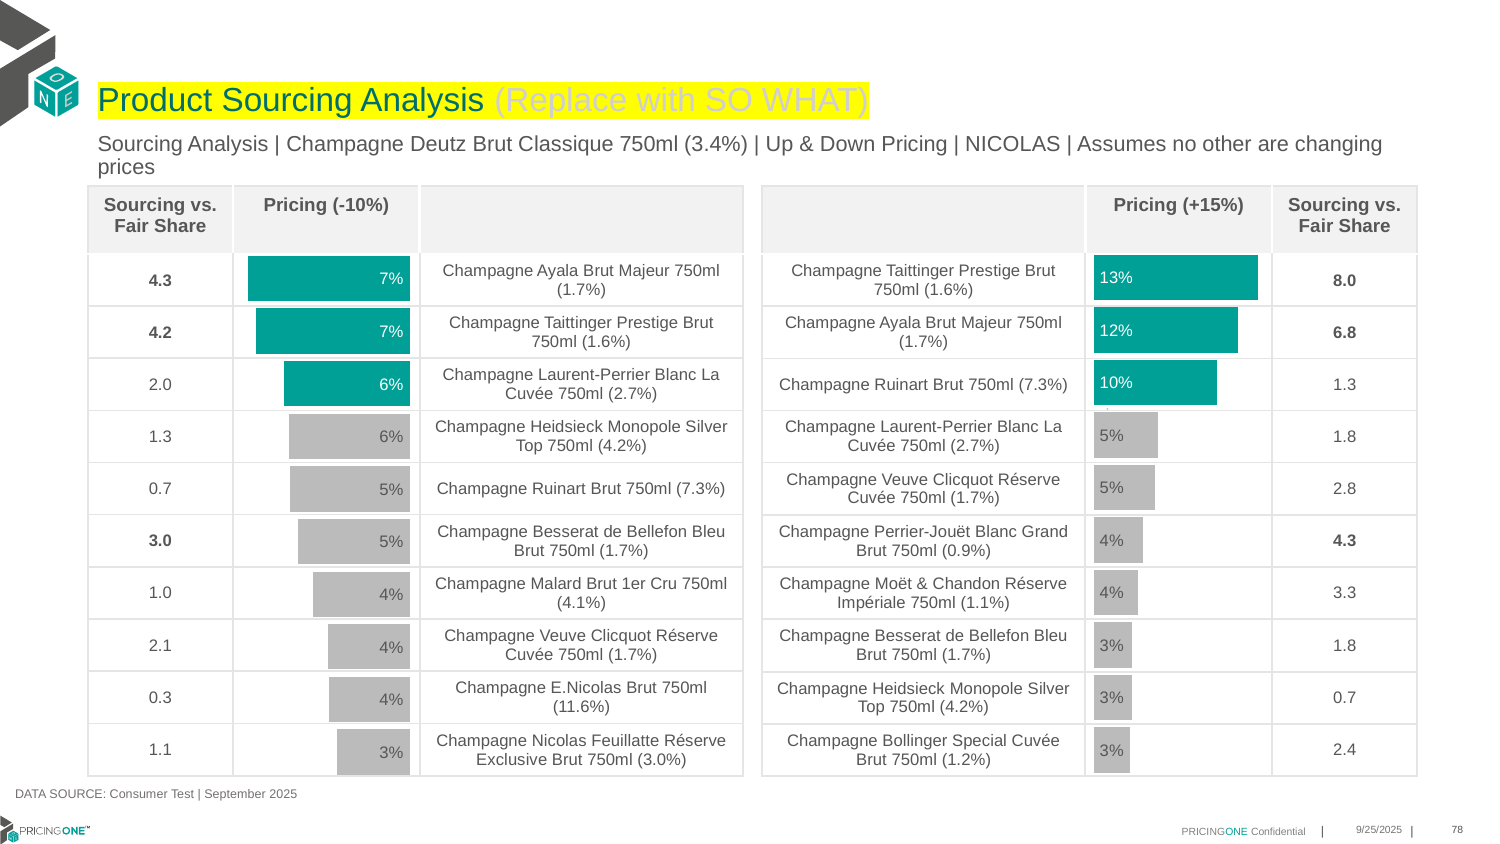

# Product Sourcing Analysis (Replace with SO WHAT)
Sourcing Analysis | Champagne Deutz Brut Classique 750ml (3.4%) | Up & Down Pricing | NICOLAS | Assumes no other are changing prices
| Sourcing vs. Fair Share | Pricing (-10%) |  |
| --- | --- | --- |
| 4.3 |  | Champagne Ayala Brut Majeur 750ml (1.7%) |
| 4.2 |  | Champagne Taittinger Prestige Brut 750ml (1.6%) |
| 2.0 |  | Champagne Laurent-Perrier Blanc La Cuvée 750ml (2.7%) |
| 1.3 |  | Champagne Heidsieck Monopole Silver Top 750ml (4.2%) |
| 0.7 |  | Champagne Ruinart Brut 750ml (7.3%) |
| 3.0 |  | Champagne Besserat de Bellefon Bleu Brut 750ml (1.7%) |
| 1.0 |  | Champagne Malard Brut 1er Cru 750ml (4.1%) |
| 2.1 |  | Champagne Veuve Clicquot Réserve Cuvée 750ml (1.7%) |
| 0.3 |  | Champagne E.Nicolas Brut 750ml (11.6%) |
| 1.1 |  | Champagne Nicolas Feuillatte Réserve Exclusive Brut 750ml (3.0%) |
|  | Pricing (+15%) | Sourcing vs. Fair Share |
| --- | --- | --- |
| Champagne Taittinger Prestige Brut 750ml (1.6%) |  | 8.0 |
| Champagne Ayala Brut Majeur 750ml (1.7%) |  | 6.8 |
| Champagne Ruinart Brut 750ml (7.3%) |  | 1.3 |
| Champagne Laurent-Perrier Blanc La Cuvée 750ml (2.7%) |  | 1.8 |
| Champagne Veuve Clicquot Réserve Cuvée 750ml (1.7%) |  | 2.8 |
| Champagne Perrier-Jouët Blanc Grand Brut 750ml (0.9%) |  | 4.3 |
| Champagne Moët & Chandon Réserve Impériale 750ml (1.1%) |  | 3.3 |
| Champagne Besserat de Bellefon Bleu Brut 750ml (1.7%) |  | 1.8 |
| Champagne Heidsieck Monopole Silver Top 750ml (4.2%) |  | 0.7 |
| Champagne Bollinger Special Cuvée Brut 750ml (1.2%) |  | 2.4 |

### Chart

| Category | Champagne Deutz Brut Classique 750ml (3.4%) |
|---|---|
| Champagne Taittinger Prestige Brut 750ml (1.6%) | 0.13265609294338757 |
| Champagne Ayala Brut Majeur 750ml (1.7%) | 0.11687018431358494 |
| Champagne Ruinart Brut 750ml (7.3%) | 0.09987935757660922 |
| Champagne Laurent-Perrier Blanc La Cuvée 750ml (2.7%) | 0.05176297228598657 |
| Champagne Veuve Clicquot Réserve Cuvée 750ml (1.7%) | 0.049947243697904015 |
| Champagne Perrier-Jouët Blanc Grand Brut 750ml (0.9%) | 0.04030066677242859 |
| Champagne Moët & Chandon Réserve Impériale 750ml (1.1%) | 0.03559957485396064 |
| Champagne Besserat de Bellefon Bleu Brut 750ml (1.7%) | 0.031129965807426052 |
| Champagne Heidsieck Monopole Silver Top 750ml (4.2%) | 0.030751506453990163 |
| Champagne Bollinger Special Cuvée Brut 750ml (1.2%) | 0.029080060138916265 |

### Chart

| Category | Champagne Deutz Brut Classique 750ml (3.4%) |
|---|---|
| Champagne Ayala Brut Majeur 750ml (1.7%) | 0.07417660725229018 |
| Champagne Taittinger Prestige Brut 750ml (1.6%) | 0.07042461199047213 |
| Champagne Laurent-Perrier Blanc La Cuvée 750ml (2.7%) | 0.05743217485362508 |
| Champagne Heidsieck Monopole Silver Top 750ml (4.2%) | 0.05540740670553494 |
| Champagne Ruinart Brut 750ml (7.3%) | 0.05462919190473724 |
| Champagne Besserat de Bellefon Bleu Brut 750ml (1.7%) | 0.05121731605668825 |
| Champagne Malard Brut 1er Cru 750ml (4.1%) | 0.04418076297555521 |
| Champagne Veuve Clicquot Réserve Cuvée 750ml (1.7%) | 0.03749176020902079 |
| Champagne E.Nicolas Brut 750ml (11.6%) | 0.03701016405766254 |
| Champagne Nicolas Feuillatte Réserve Exclusive Brut 750ml (3.0%) | 0.03323984150004488 |
DATA SOURCE: Consumer Test | September 2025

9/25/2025
78